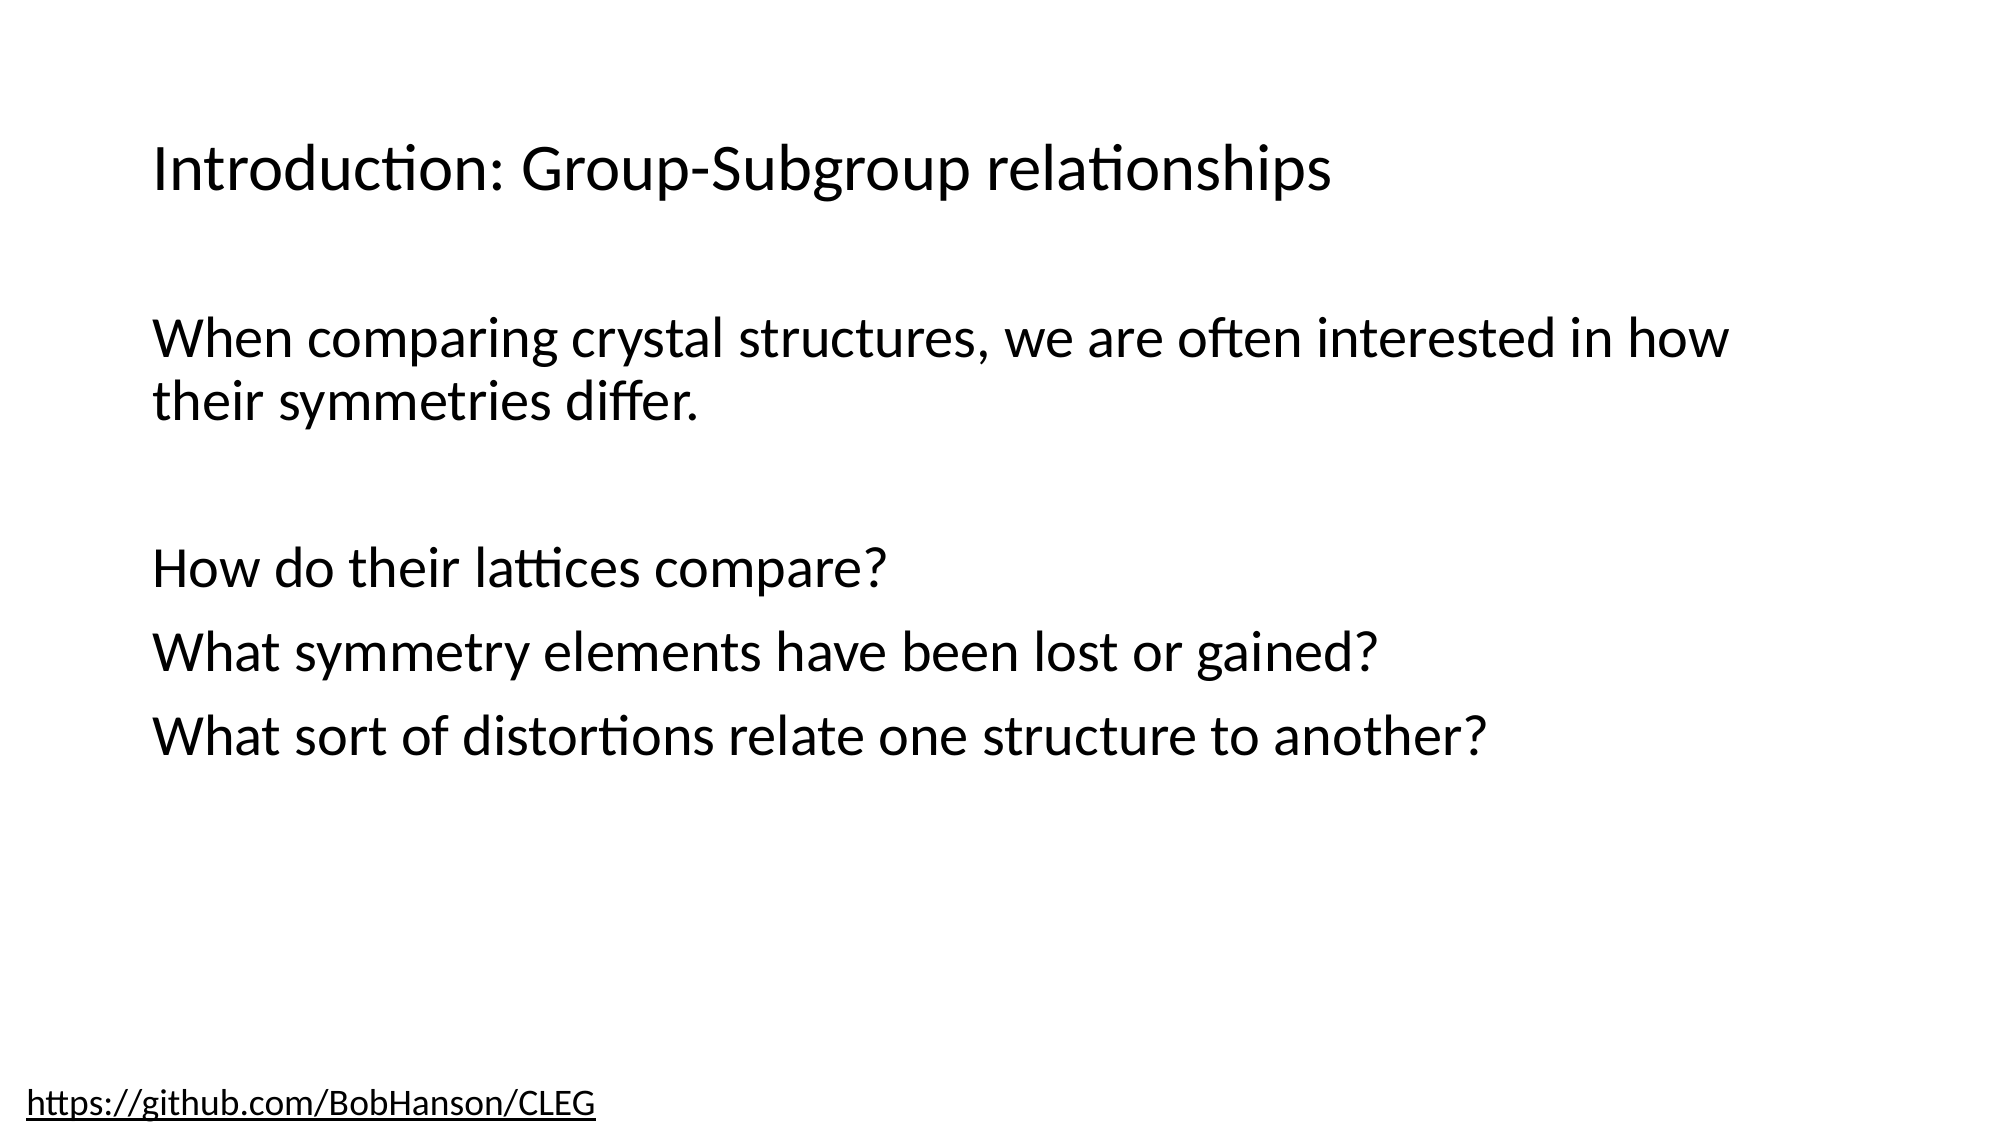

# Introduction: Group-Subgroup relationships
When comparing crystal structures, we are often interested in how their symmetries differ.

How do their lattices compare?
What symmetry elements have been lost or gained?
What sort of distortions relate one structure to another?

https://github.com/BobHanson/CLEG